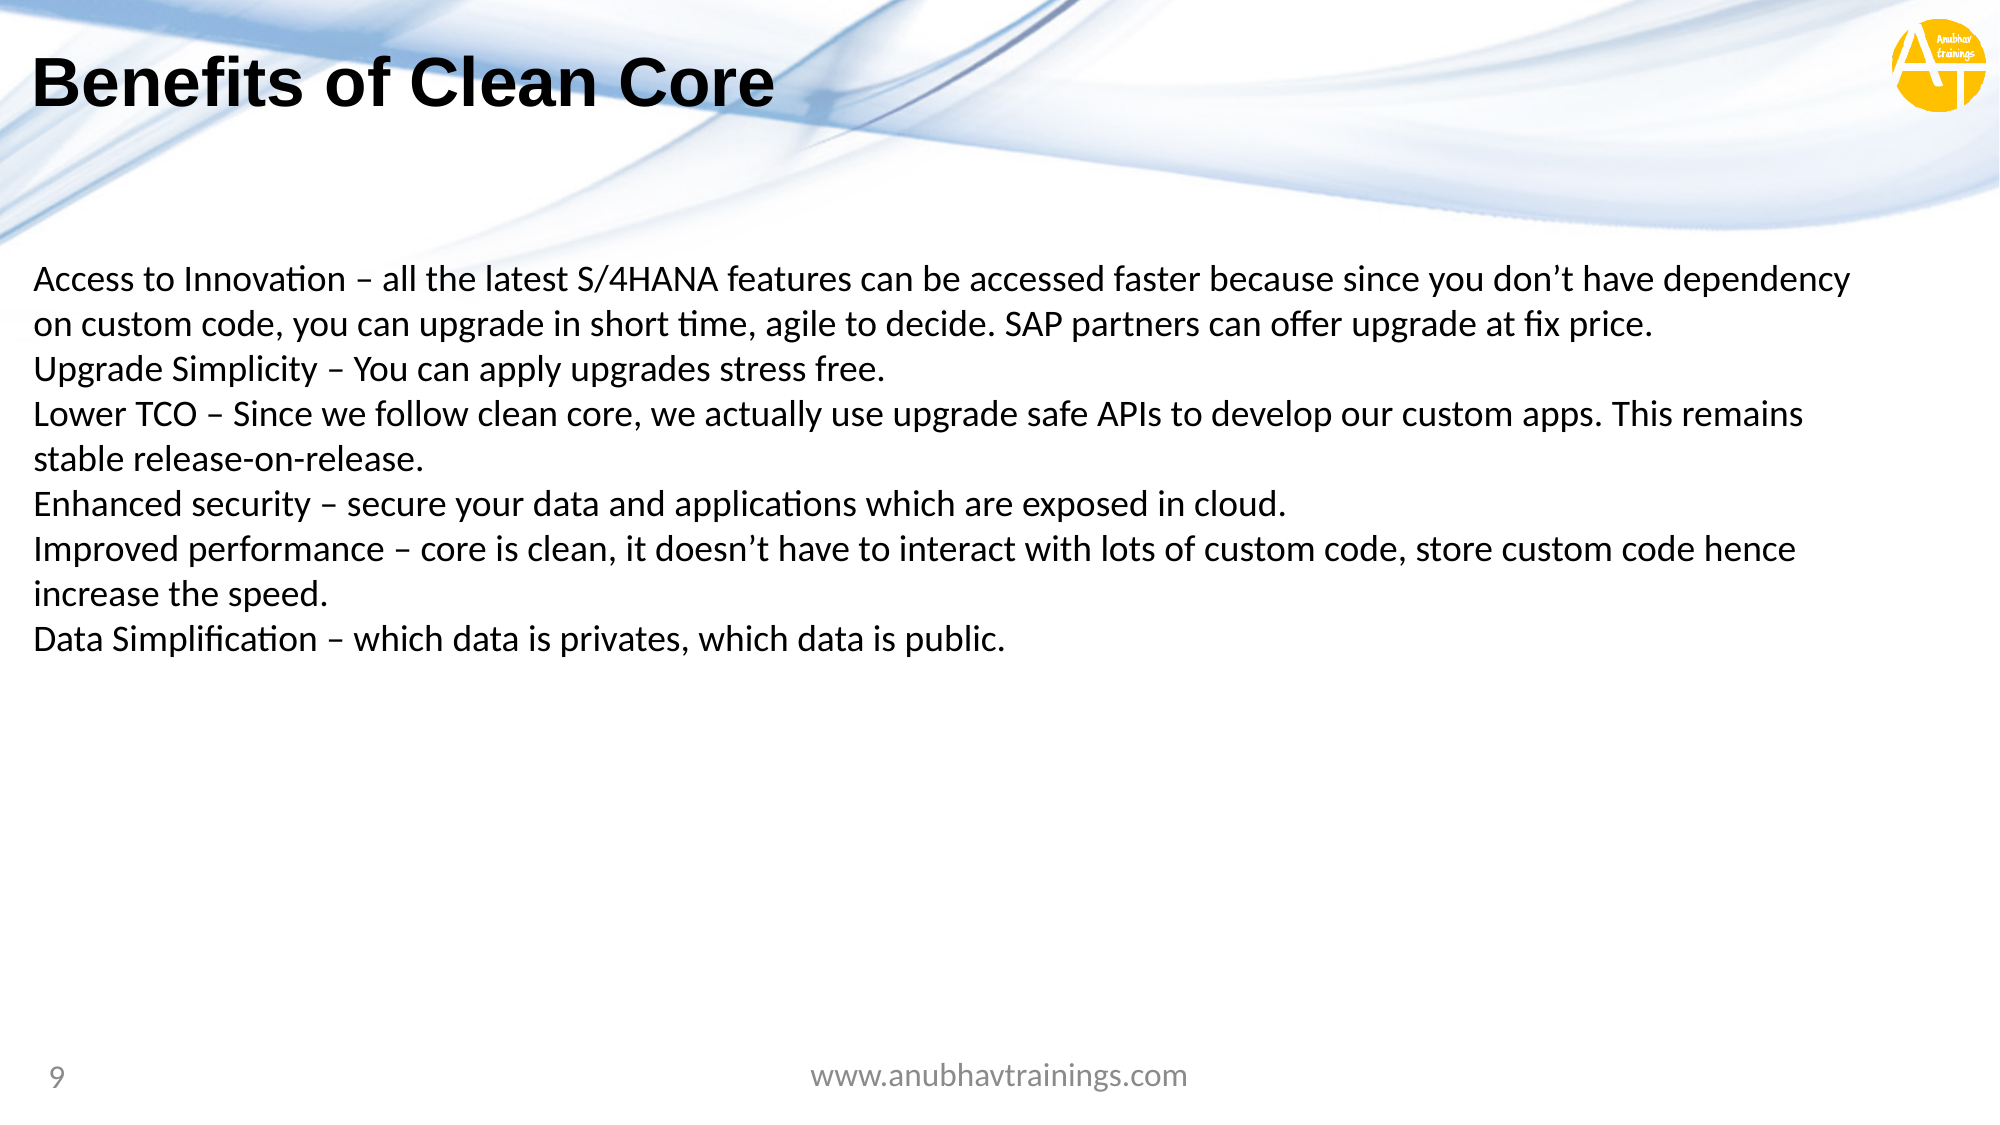

# Benefits of Clean Core
Access to Innovation – all the latest S/4HANA features can be accessed faster because since you don’t have dependency on custom code, you can upgrade in short time, agile to decide. SAP partners can offer upgrade at fix price.
Upgrade Simplicity – You can apply upgrades stress free.
Lower TCO – Since we follow clean core, we actually use upgrade safe APIs to develop our custom apps. This remains stable release-on-release.
Enhanced security – secure your data and applications which are exposed in cloud.
Improved performance – core is clean, it doesn’t have to interact with lots of custom code, store custom code hence increase the speed.
Data Simplification – which data is privates, which data is public.

www.anubhavtrainings.com
9